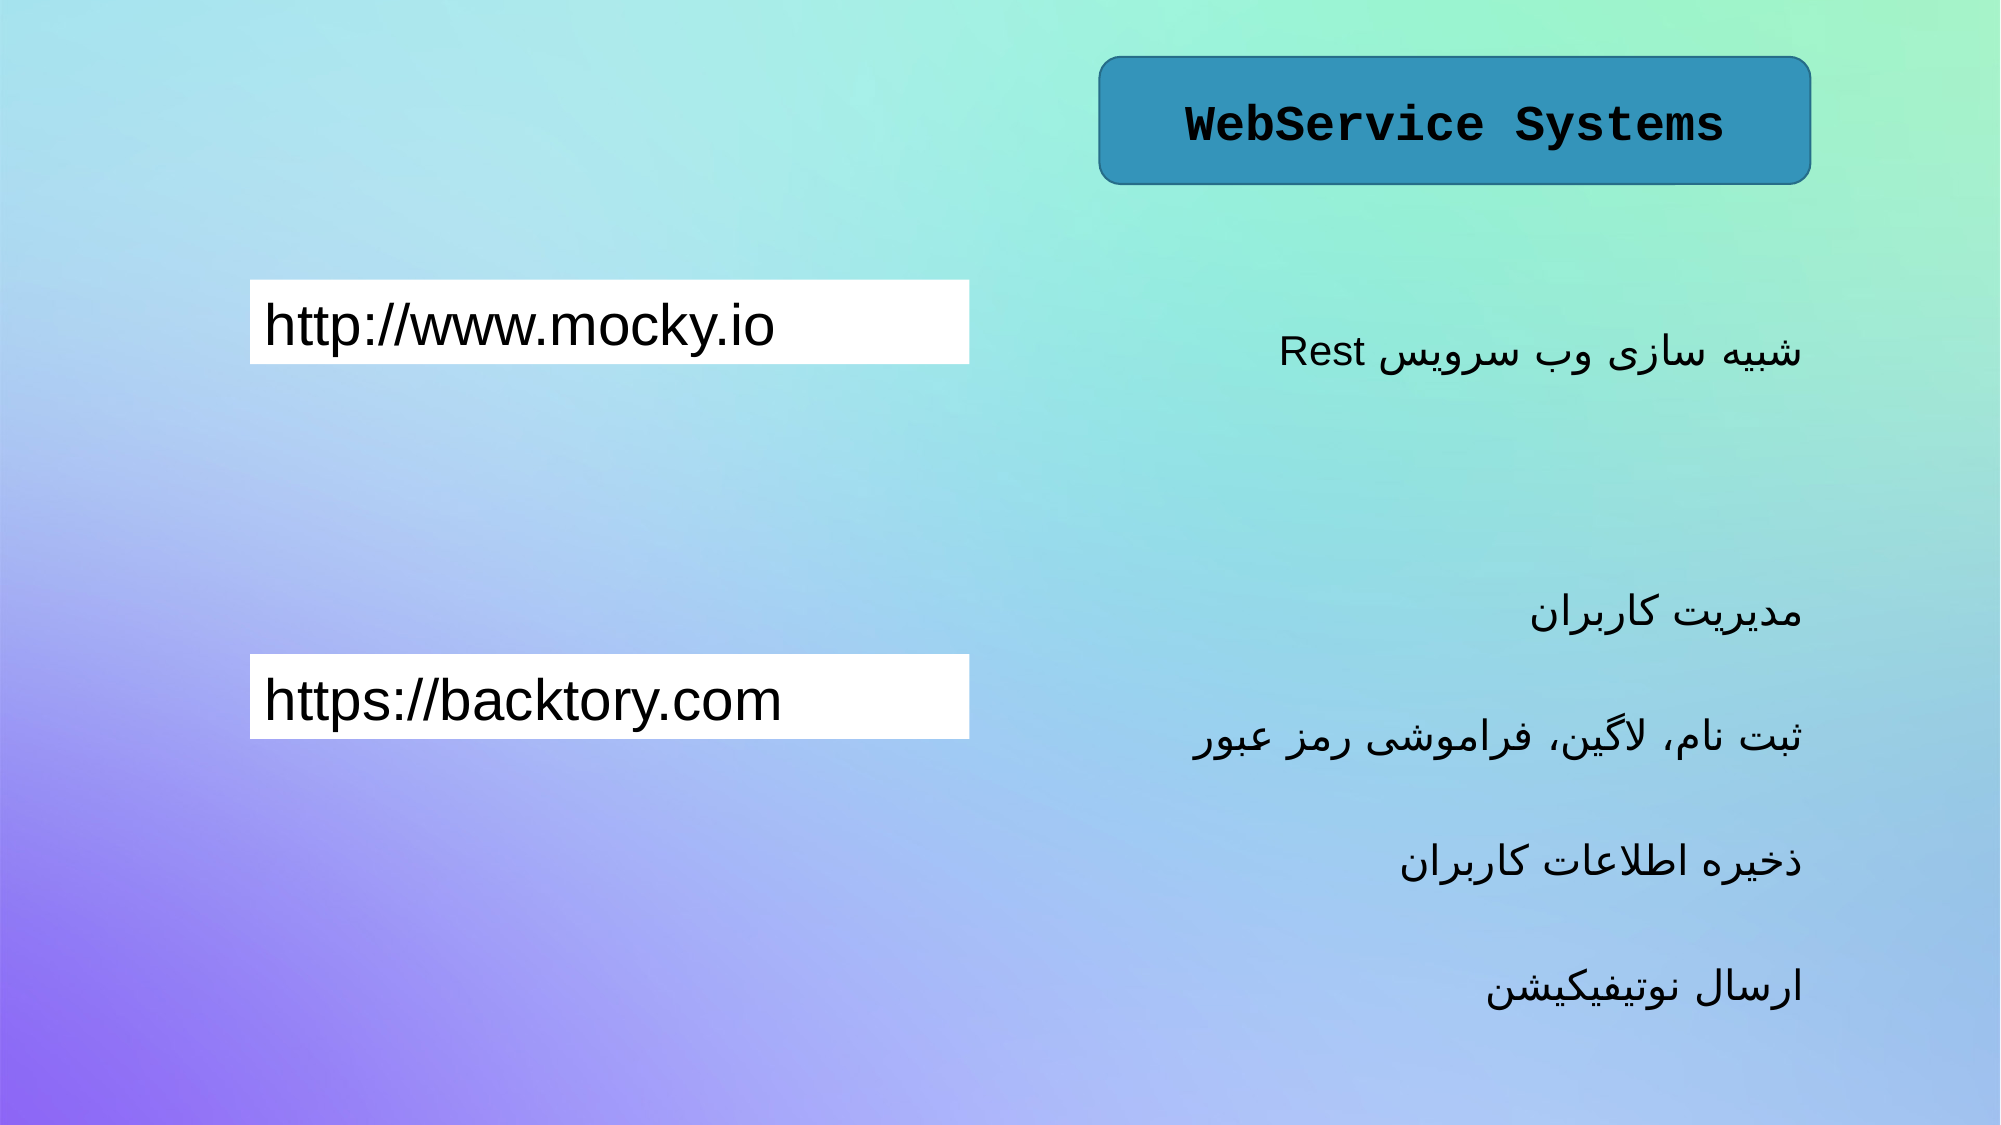

WebService Systems
شبیه سازی وب سرویس Rest
http://www.mocky.io
مدیریت کاربران
ثبت نام، لاگین، فراموشی رمز عبور
ذخیره اطلاعات کاربران
ارسال نوتیفیکیشن
https://backtory.com